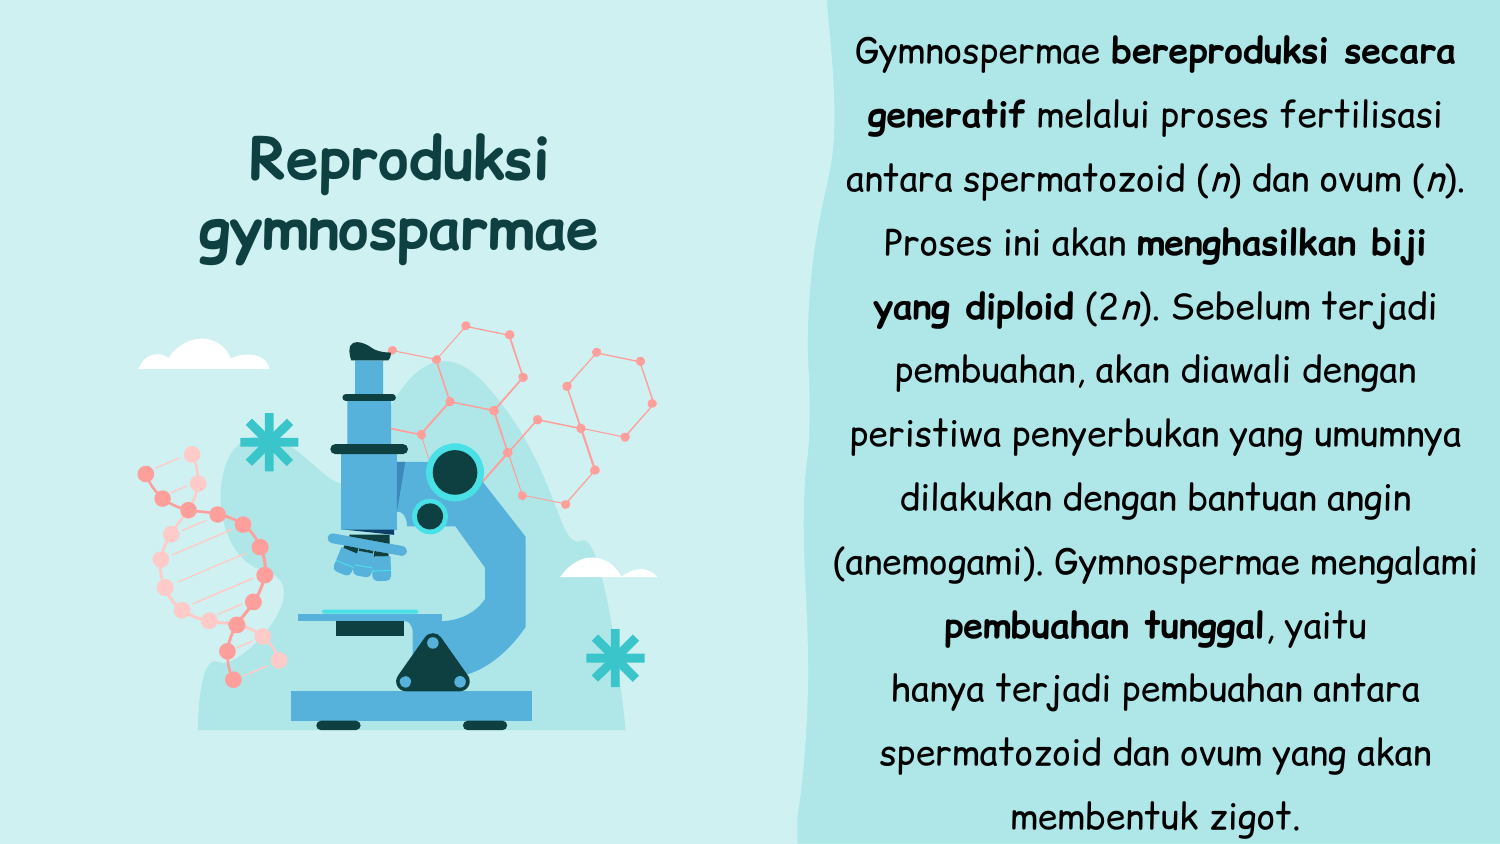

Gymnospermae bereproduksi secara generatif melalui proses fertilisasi
antara spermatozoid (n) dan ovum (n). Proses ini akan menghasilkan biji
yang diploid (2n). Sebelum terjadi pembuahan, akan diawali dengan
peristiwa penyerbukan yang umumnya dilakukan dengan bantuan angin
(anemogami). Gymnospermae mengalami pembuahan tunggal, yaitu
hanya terjadi pembuahan antara spermatozoid dan ovum yang akan
membentuk zigot.
# Reproduksi gymnosparmae